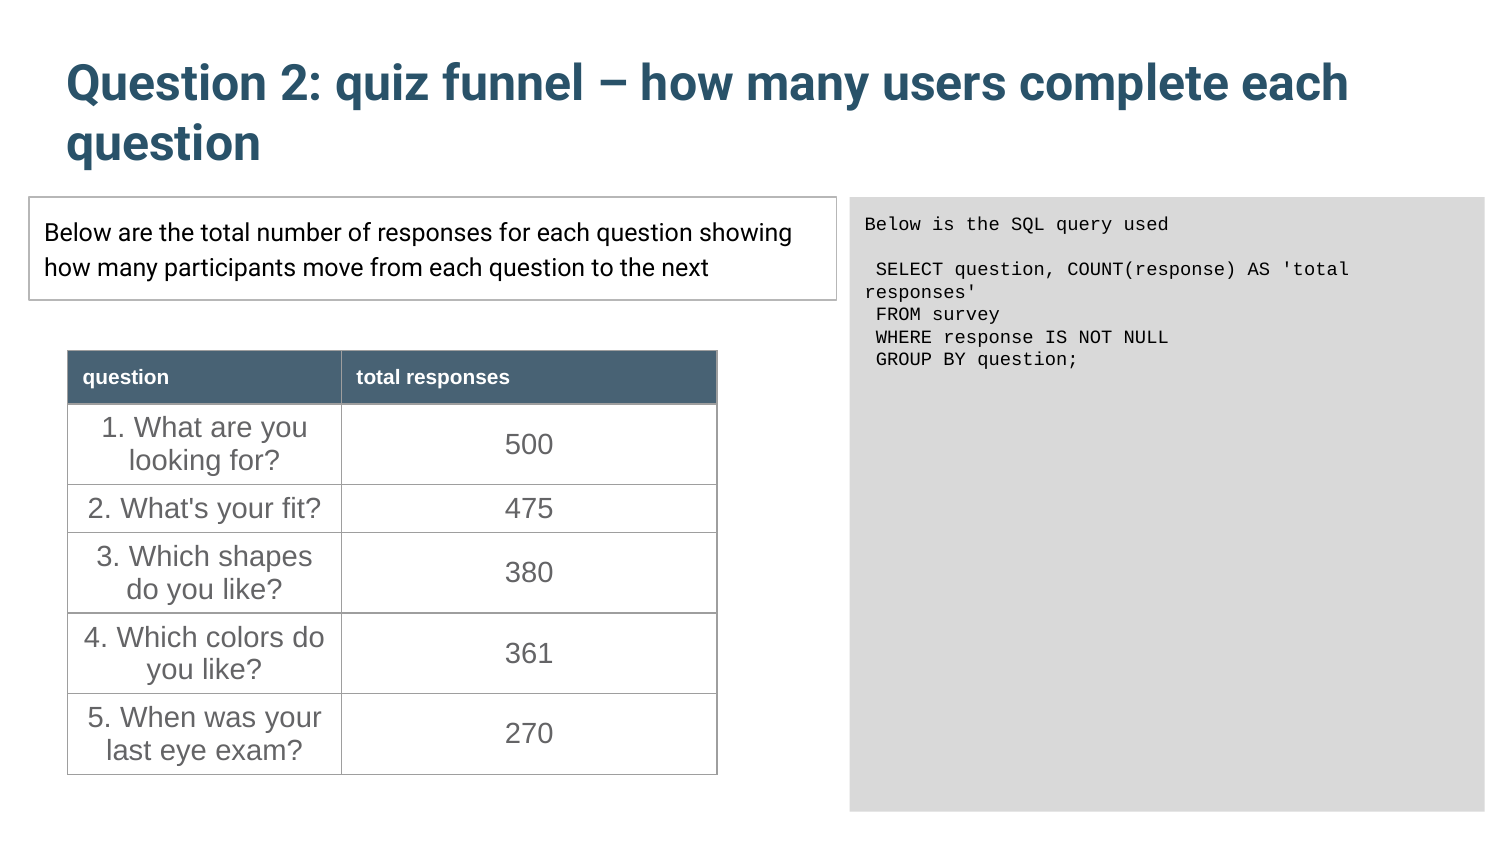

Question 2: quiz funnel – how many users complete each question
Below are the total number of responses for each question showing how many participants move from each question to the next

Below is the SQL query used

 SELECT question, COUNT(response) AS 'total responses'
 FROM survey
 WHERE response IS NOT NULL
 GROUP BY question;
| question | total responses |
| --- | --- |
| 1. What are you looking for? | 500 |
| 2. What's your fit? | 475 |
| 3. Which shapes do you like? | 380 |
| 4. Which colors do you like? | 361 |
| 5. When was your last eye exam? | 270 |